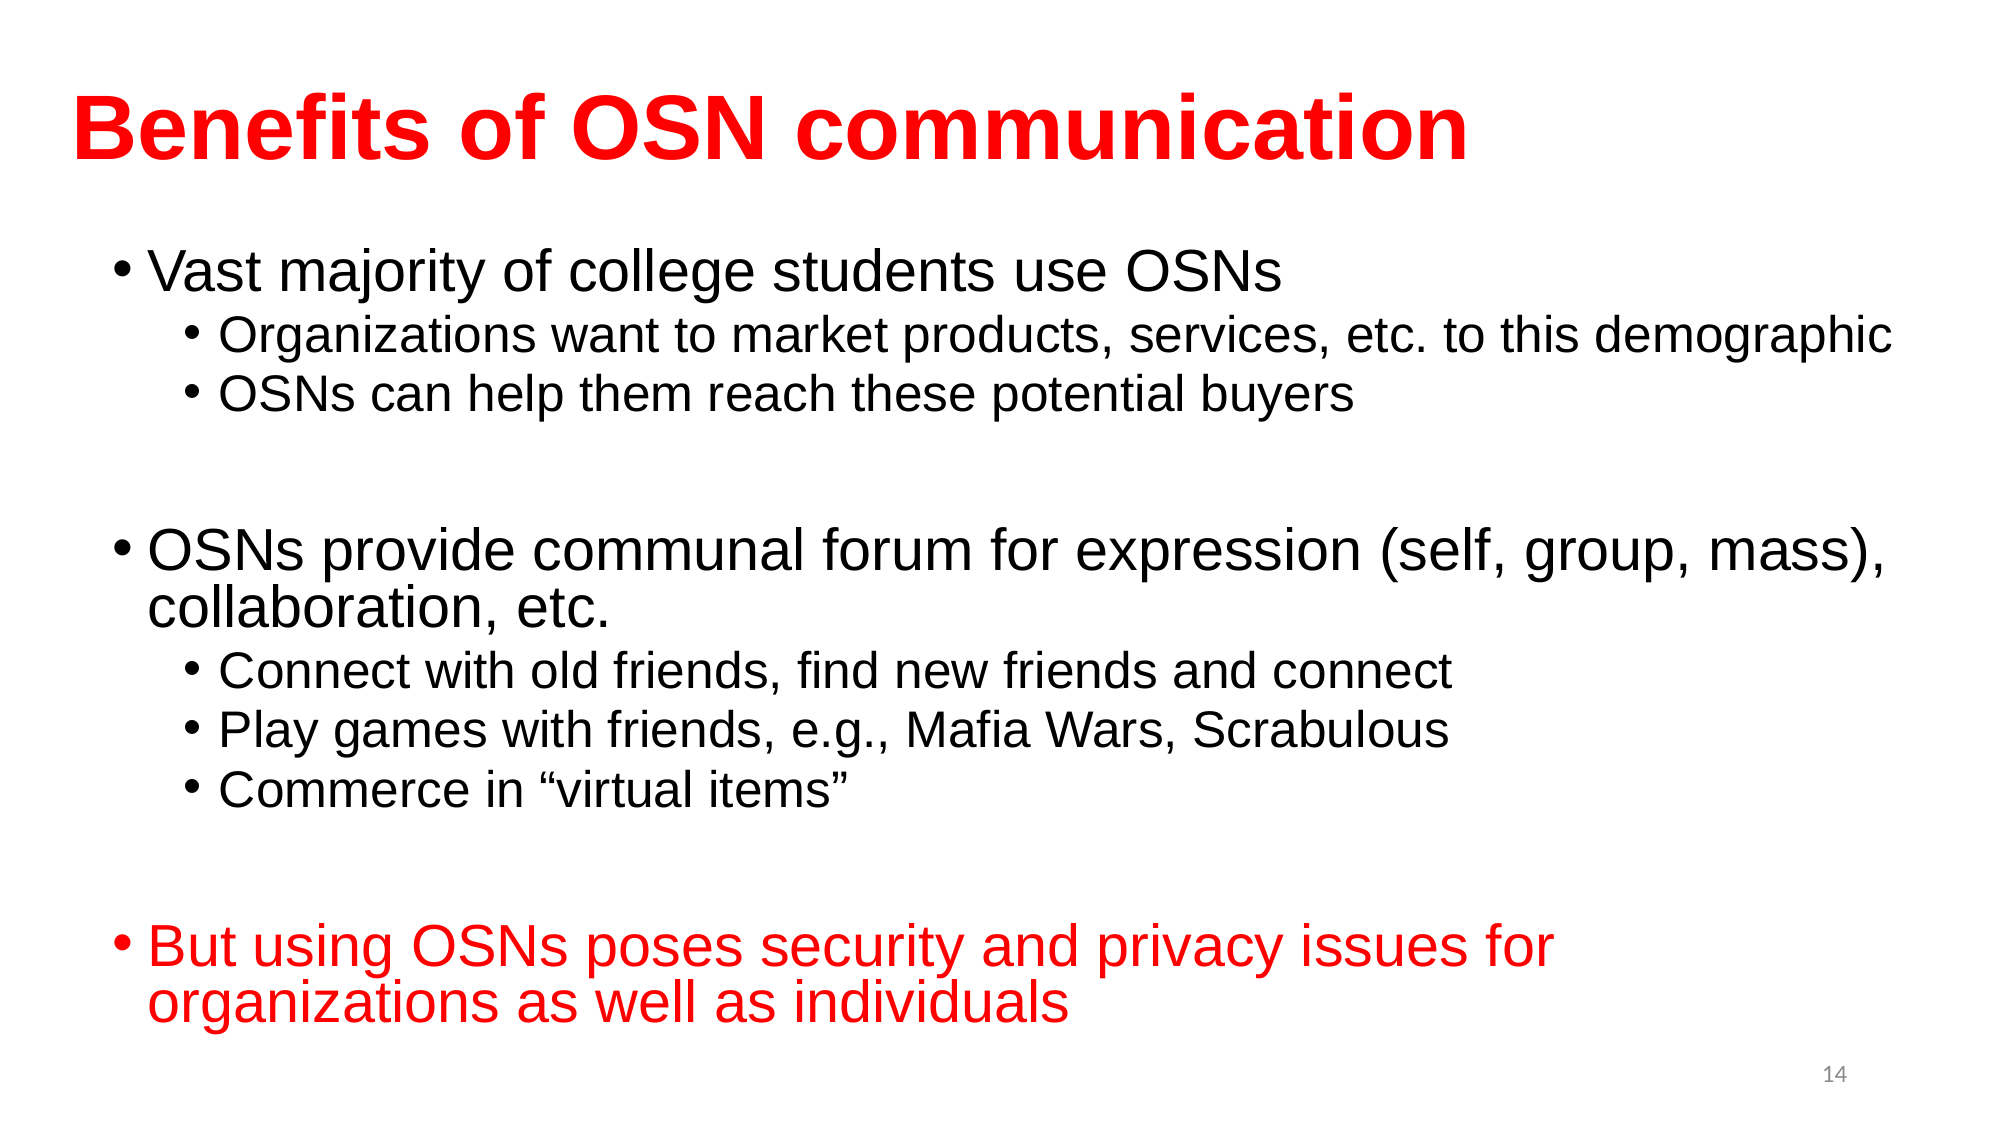

# Benefits of OSN communication
Vast majority of college students use OSNs
Organizations want to market products, services, etc. to this demographic
OSNs can help them reach these potential buyers

OSNs provide communal forum for expression (self, group, mass), collaboration, etc.
Connect with old friends, find new friends and connect
Play games with friends, e.g., Mafia Wars, Scrabulous
Commerce in “virtual items”

But using OSNs poses security and privacy issues for organizations as well as individuals

14